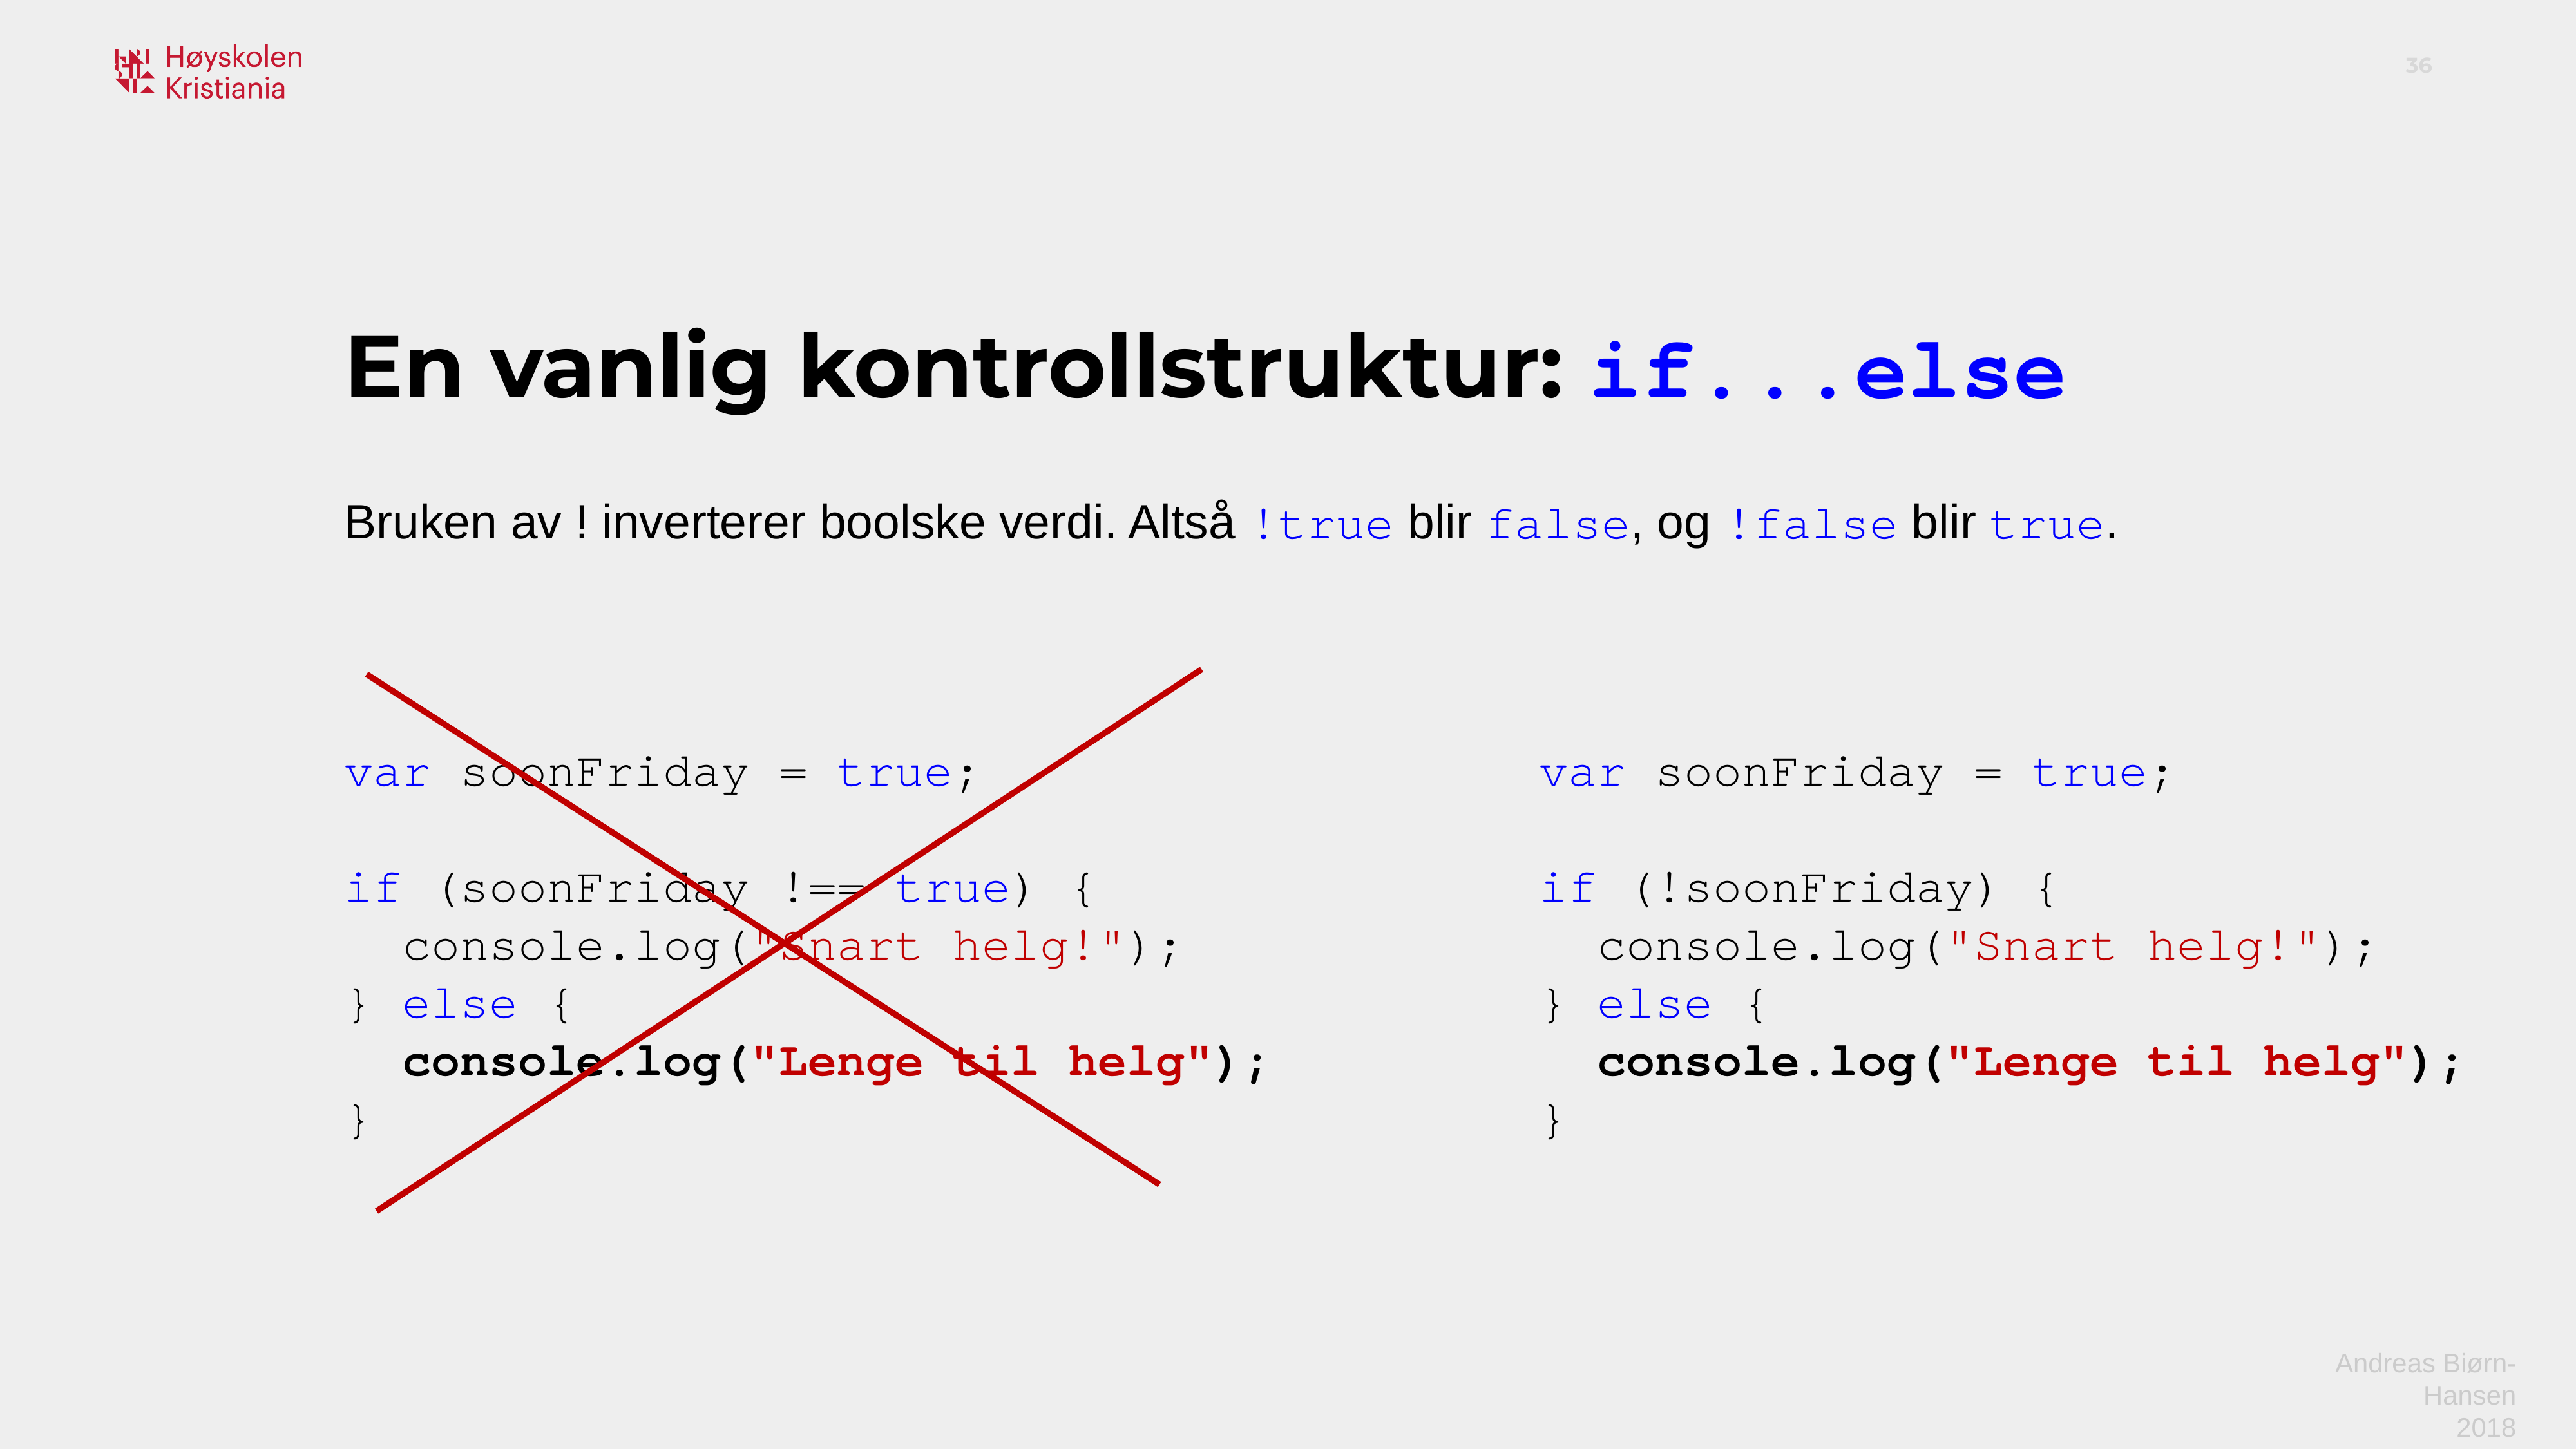

En vanlig kontrollstruktur: if...else
Bruken av ! inverterer boolske verdi. Altså !true blir false, og !false blir true.
var soonFriday = true;

if (!soonFriday) {
  console.log("Snart helg!");
} else {
  console.log("Lenge til helg");
}

var soonFriday = true;

if (soonFriday !== true) {
  console.log("Snart helg!");
} else {
  console.log("Lenge til helg");
}